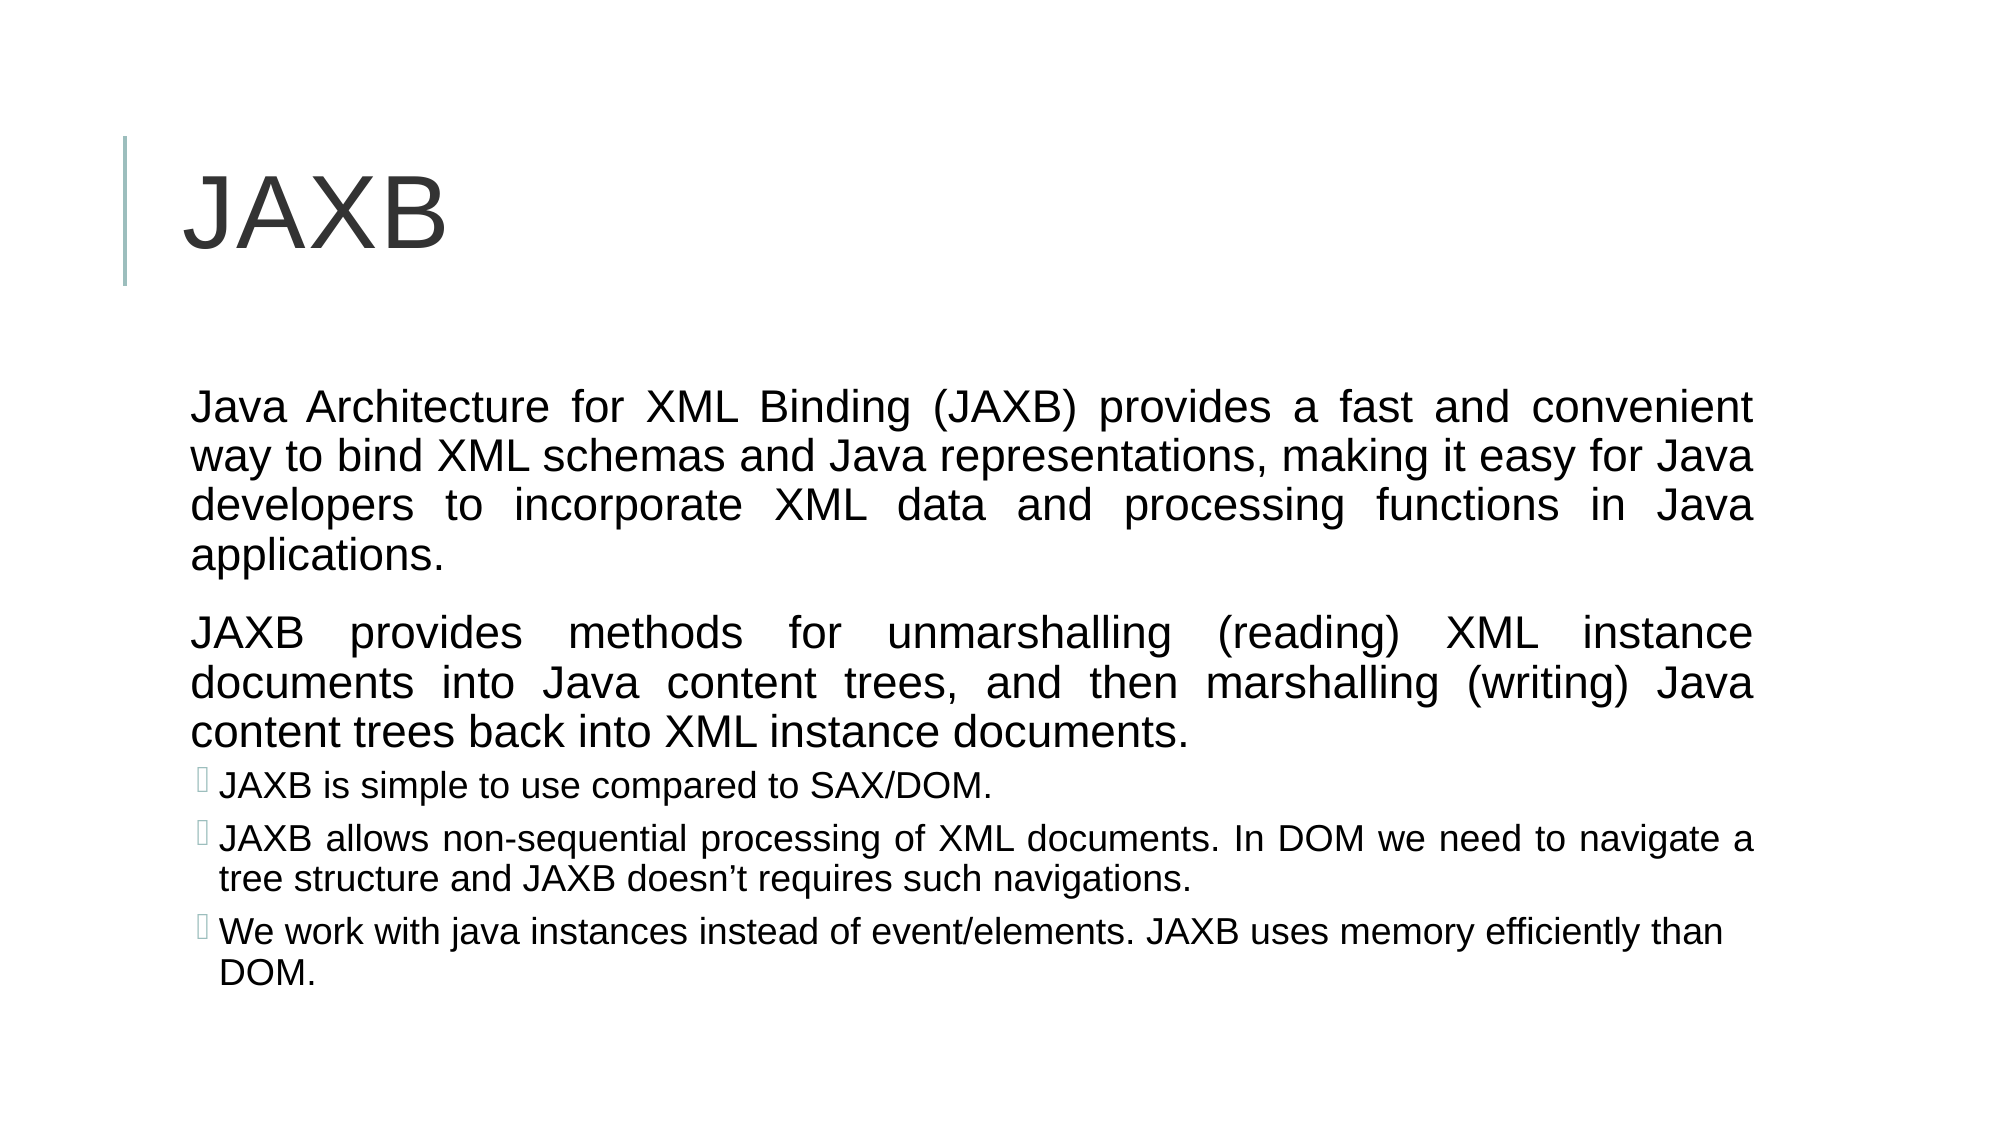

# JAXB
Java Architecture for XML Binding (JAXB) provides a fast and convenient way to bind XML schemas and Java representations, making it easy for Java developers to incorporate XML data and processing functions in Java applications.
JAXB provides methods for unmarshalling (reading) XML instance documents into Java content trees, and then marshalling (writing) Java content trees back into XML instance documents.
JAXB is simple to use compared to SAX/DOM.
JAXB allows non-sequential processing of XML documents. In DOM we need to navigate a tree structure and JAXB doesn’t requires such navigations.
We work with java instances instead of event/elements. JAXB uses memory efficiently than DOM.